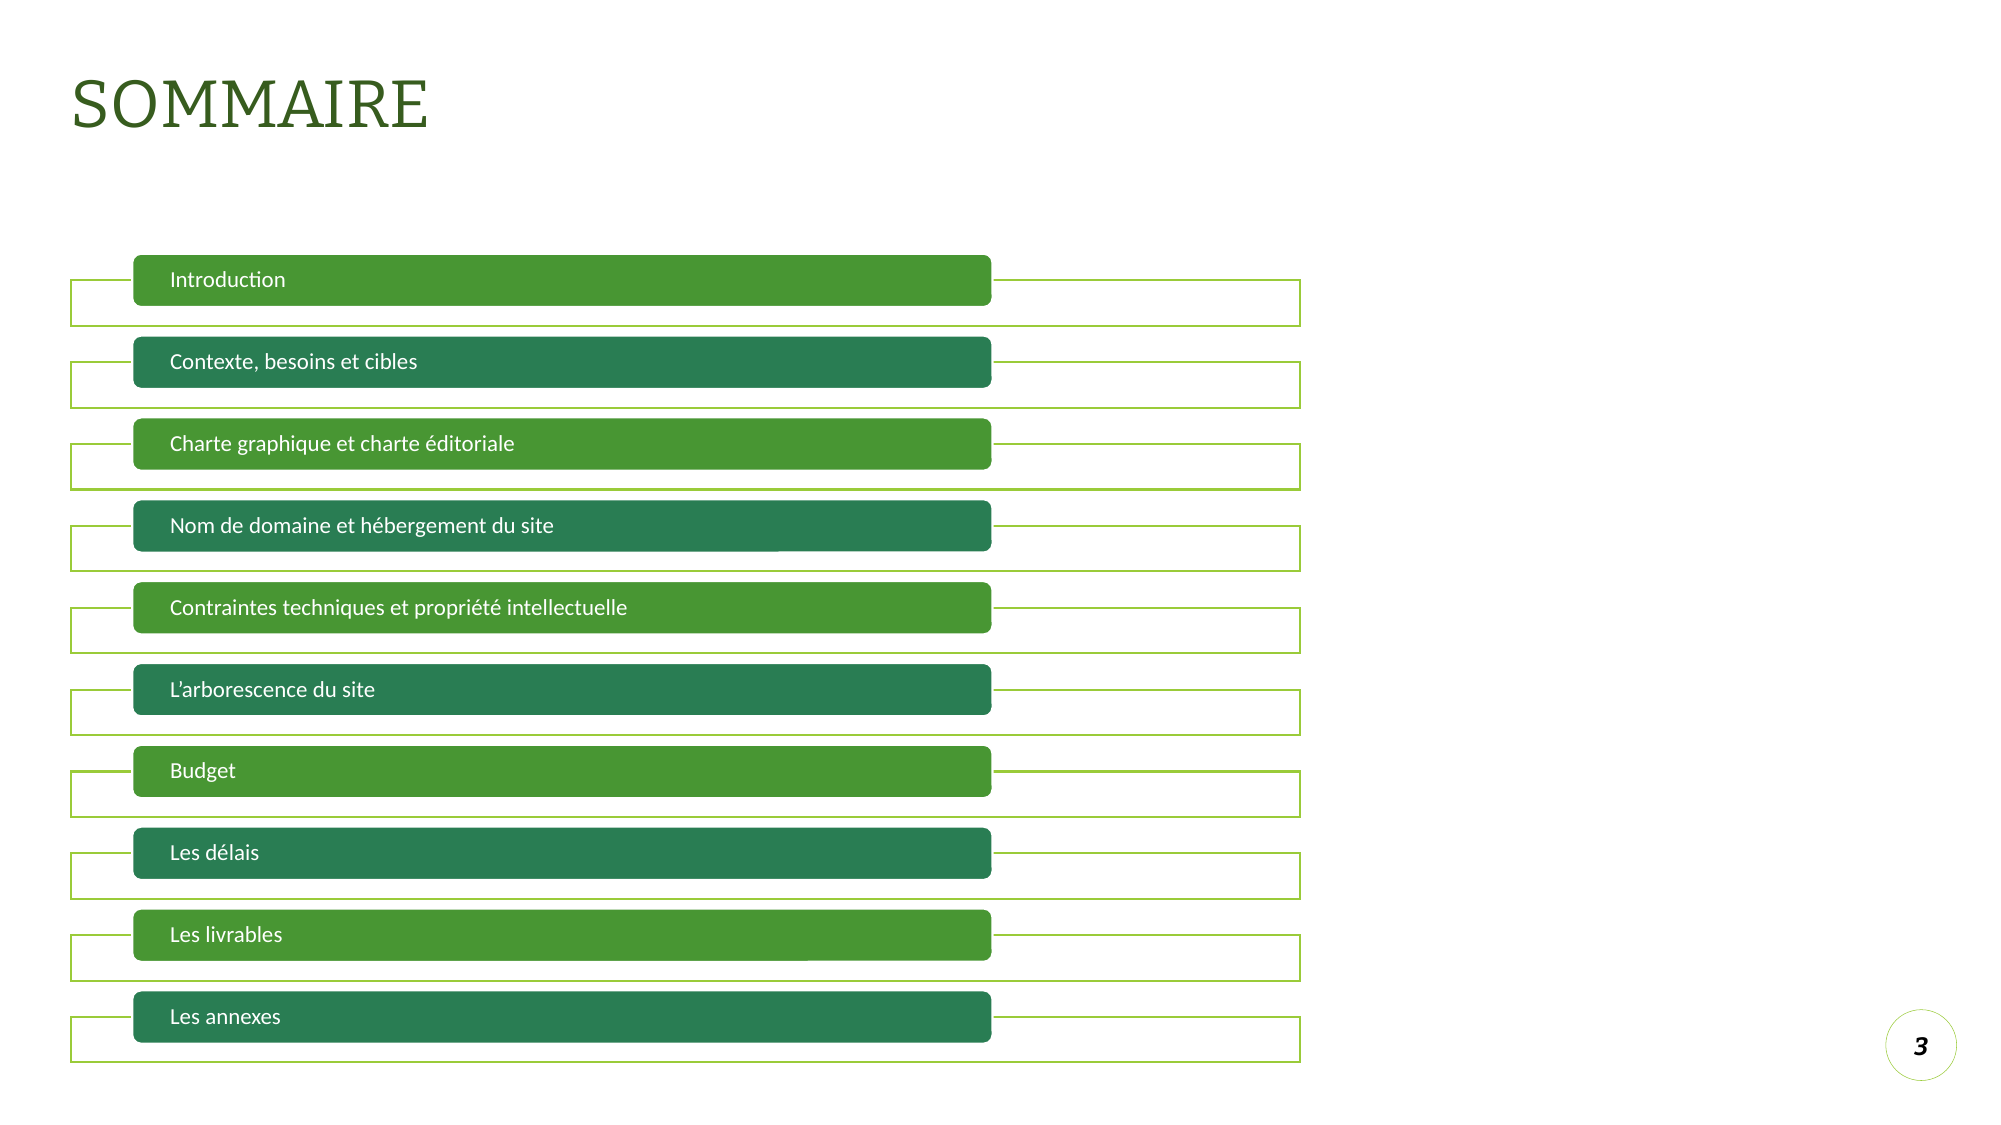

# SOMMAIRE

Introduction
Contexte, besoins et cibles
Charte graphique et charte éditoriale
Nom de domaine et hébergement du site
Contraintes techniques et propriété intellectuelle
L’arborescence du site
Budget
Les délais
Les livrables
Les annexes
3